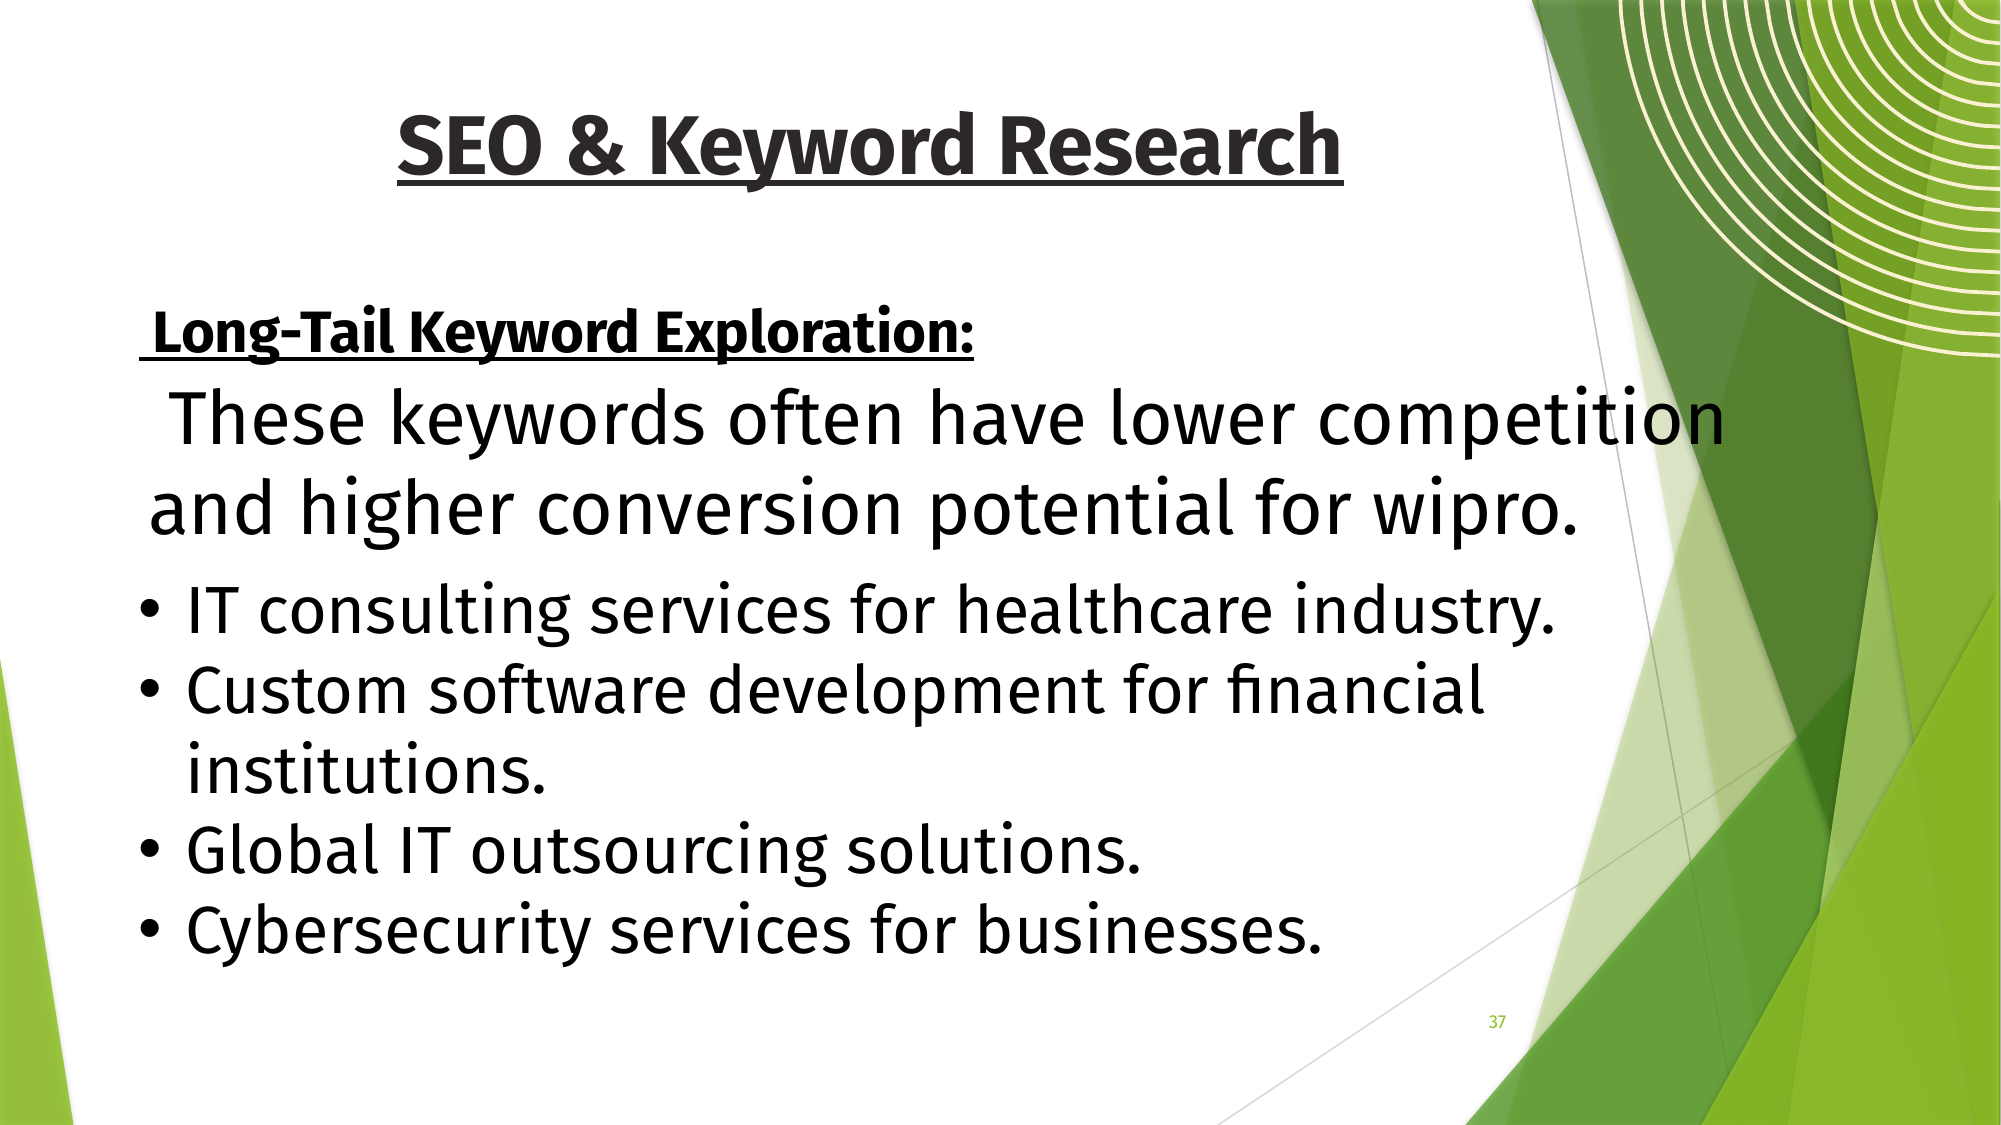

SEO & Keyword Research
#

 Long-Tail Keyword Exploration:
 These keywords often have lower competition and higher conversion potential for wipro.
IT consulting services for healthcare industry.
Custom software development for financial institutions.
Global IT outsourcing solutions.
Cybersecurity services for businesses.
37